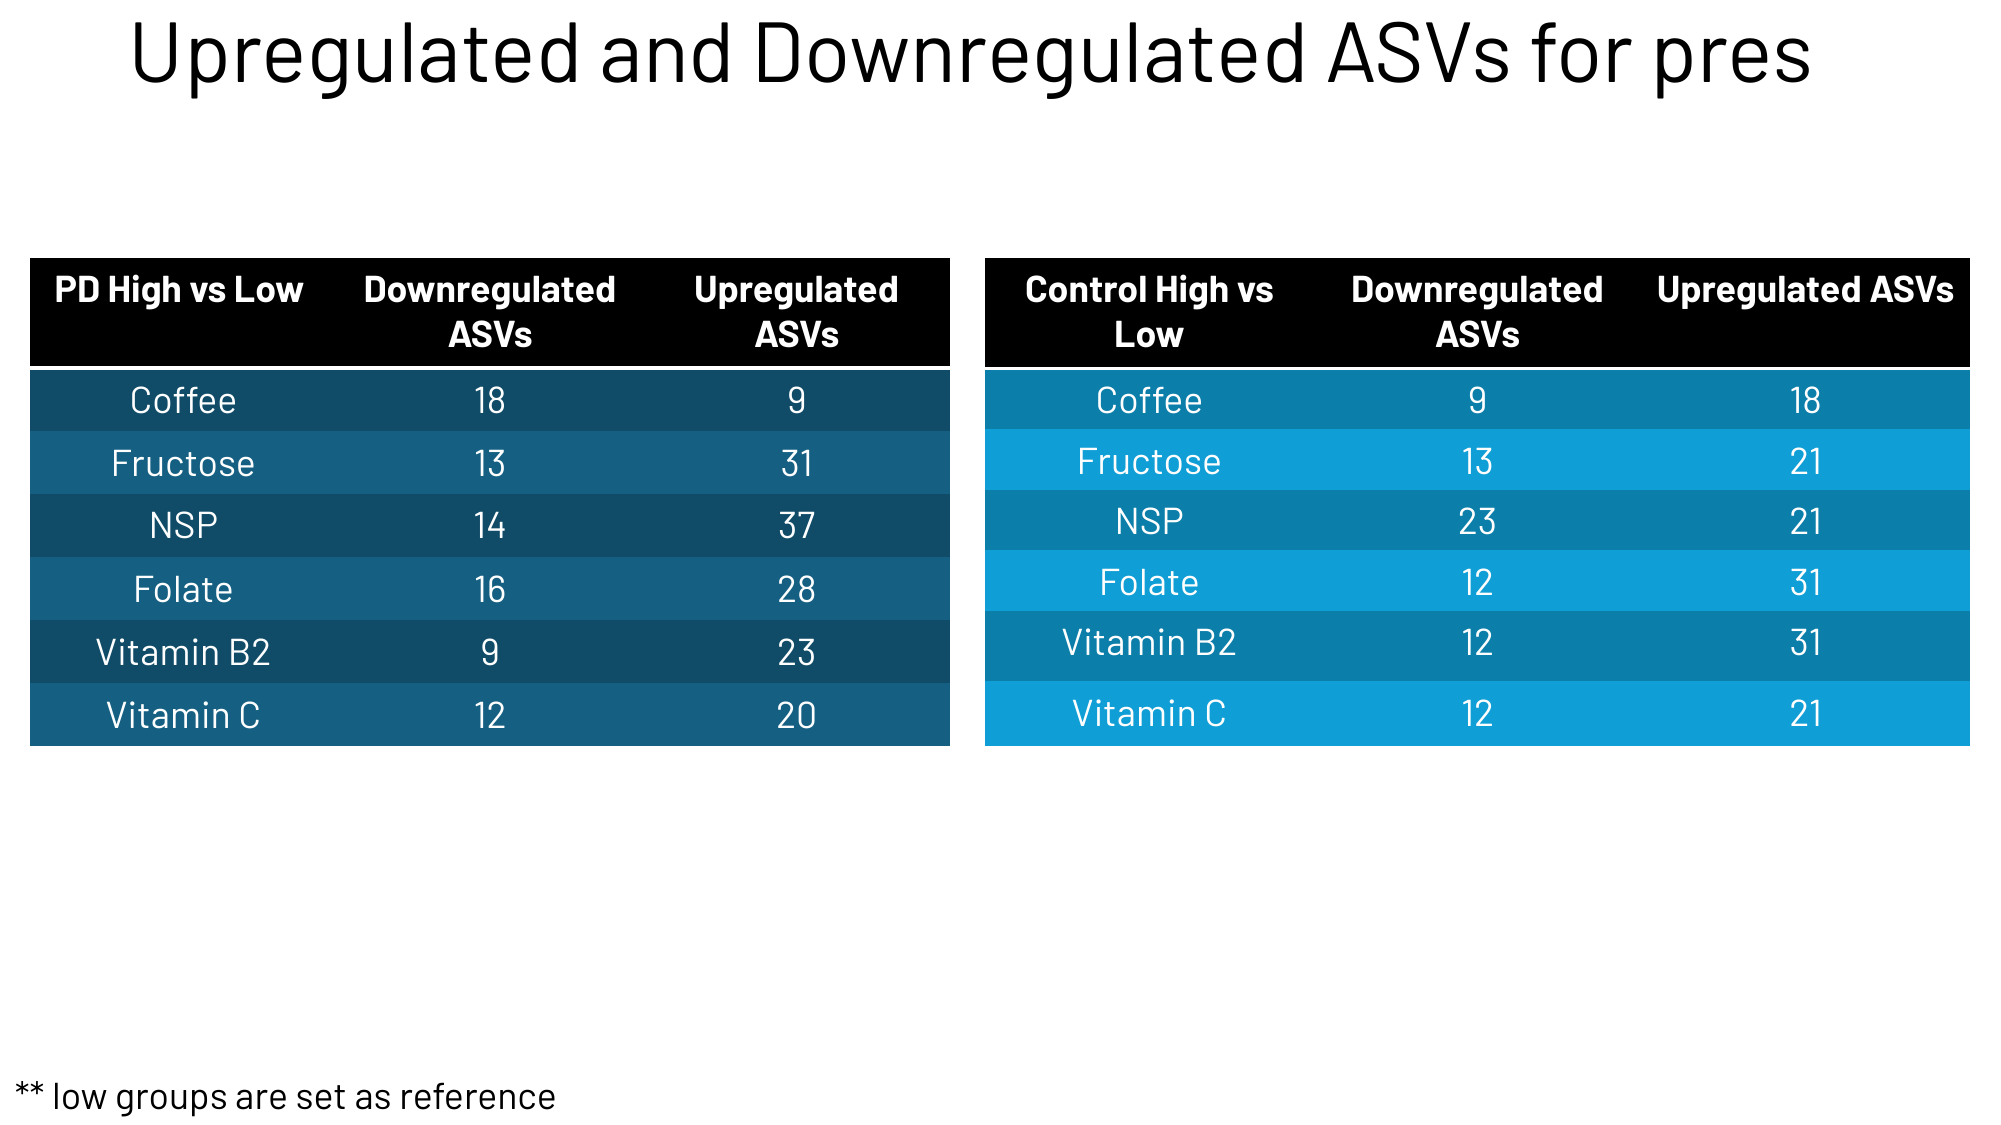

# Upregulated and Downregulated ASVs for pres
| PD High vs Low | Downregulated ASVs | Upregulated ASVs |
| --- | --- | --- |
| Coffee | 18 | 9 |
| Fructose | 13 | 31 |
| NSP | 14 | 37 |
| Folate | 16 | 28 |
| Vitamin B2 | 9 | 23 |
| Vitamin C | 12 | 20 |
| Control High vs Low | Downregulated ASVs | Upregulated ASVs |
| --- | --- | --- |
| Coffee | 9 | 18 |
| Fructose | 13 | 21 |
| NSP | 23 | 21 |
| Folate | 12 | 31 |
| Vitamin B2 | 12 | 31 |
| Vitamin C | 12 | 21 |
** low groups are set as reference